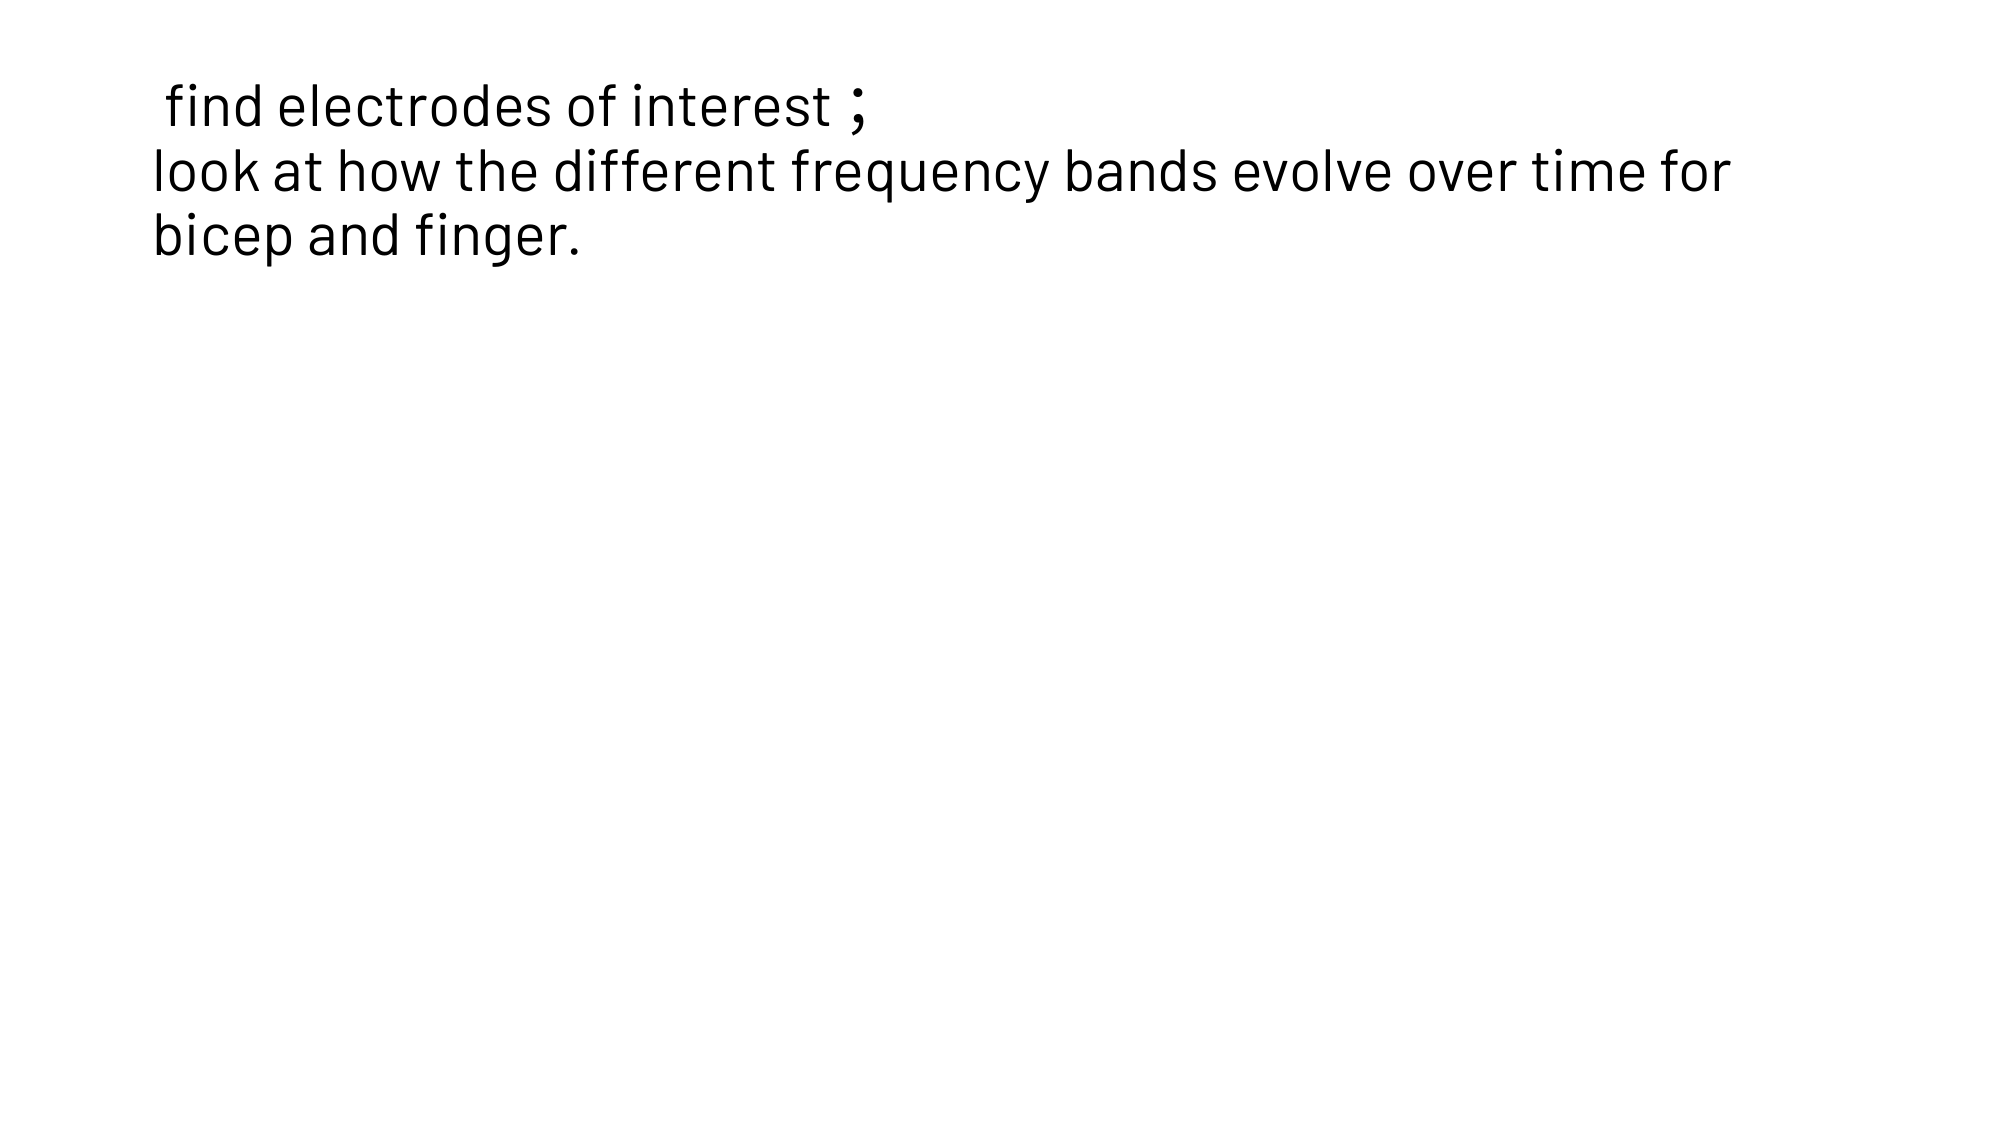

# find electrodes of interest； look at how the different frequency bands evolve over time for bicep and finger.